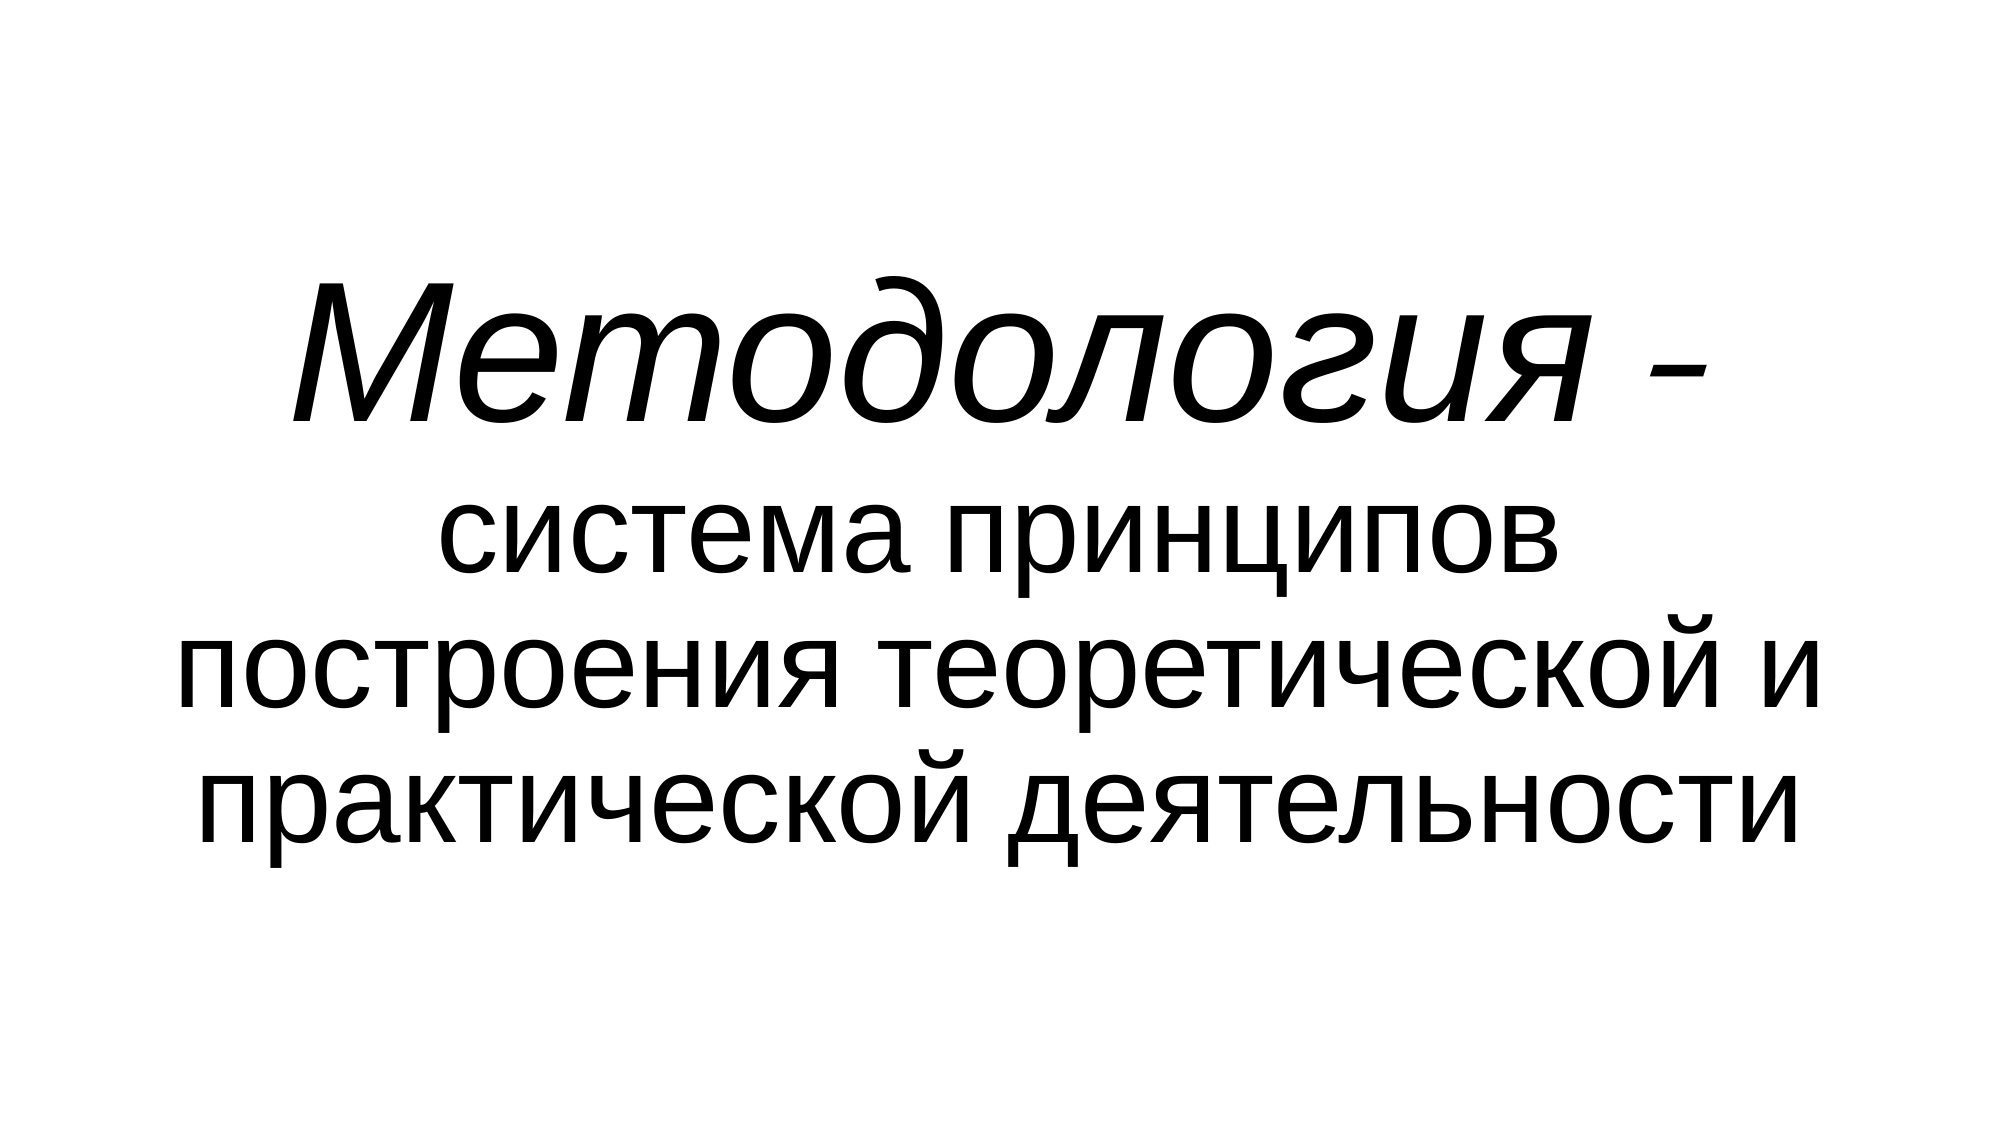

# Методология - система принципов построения теоретической и практической деятельности